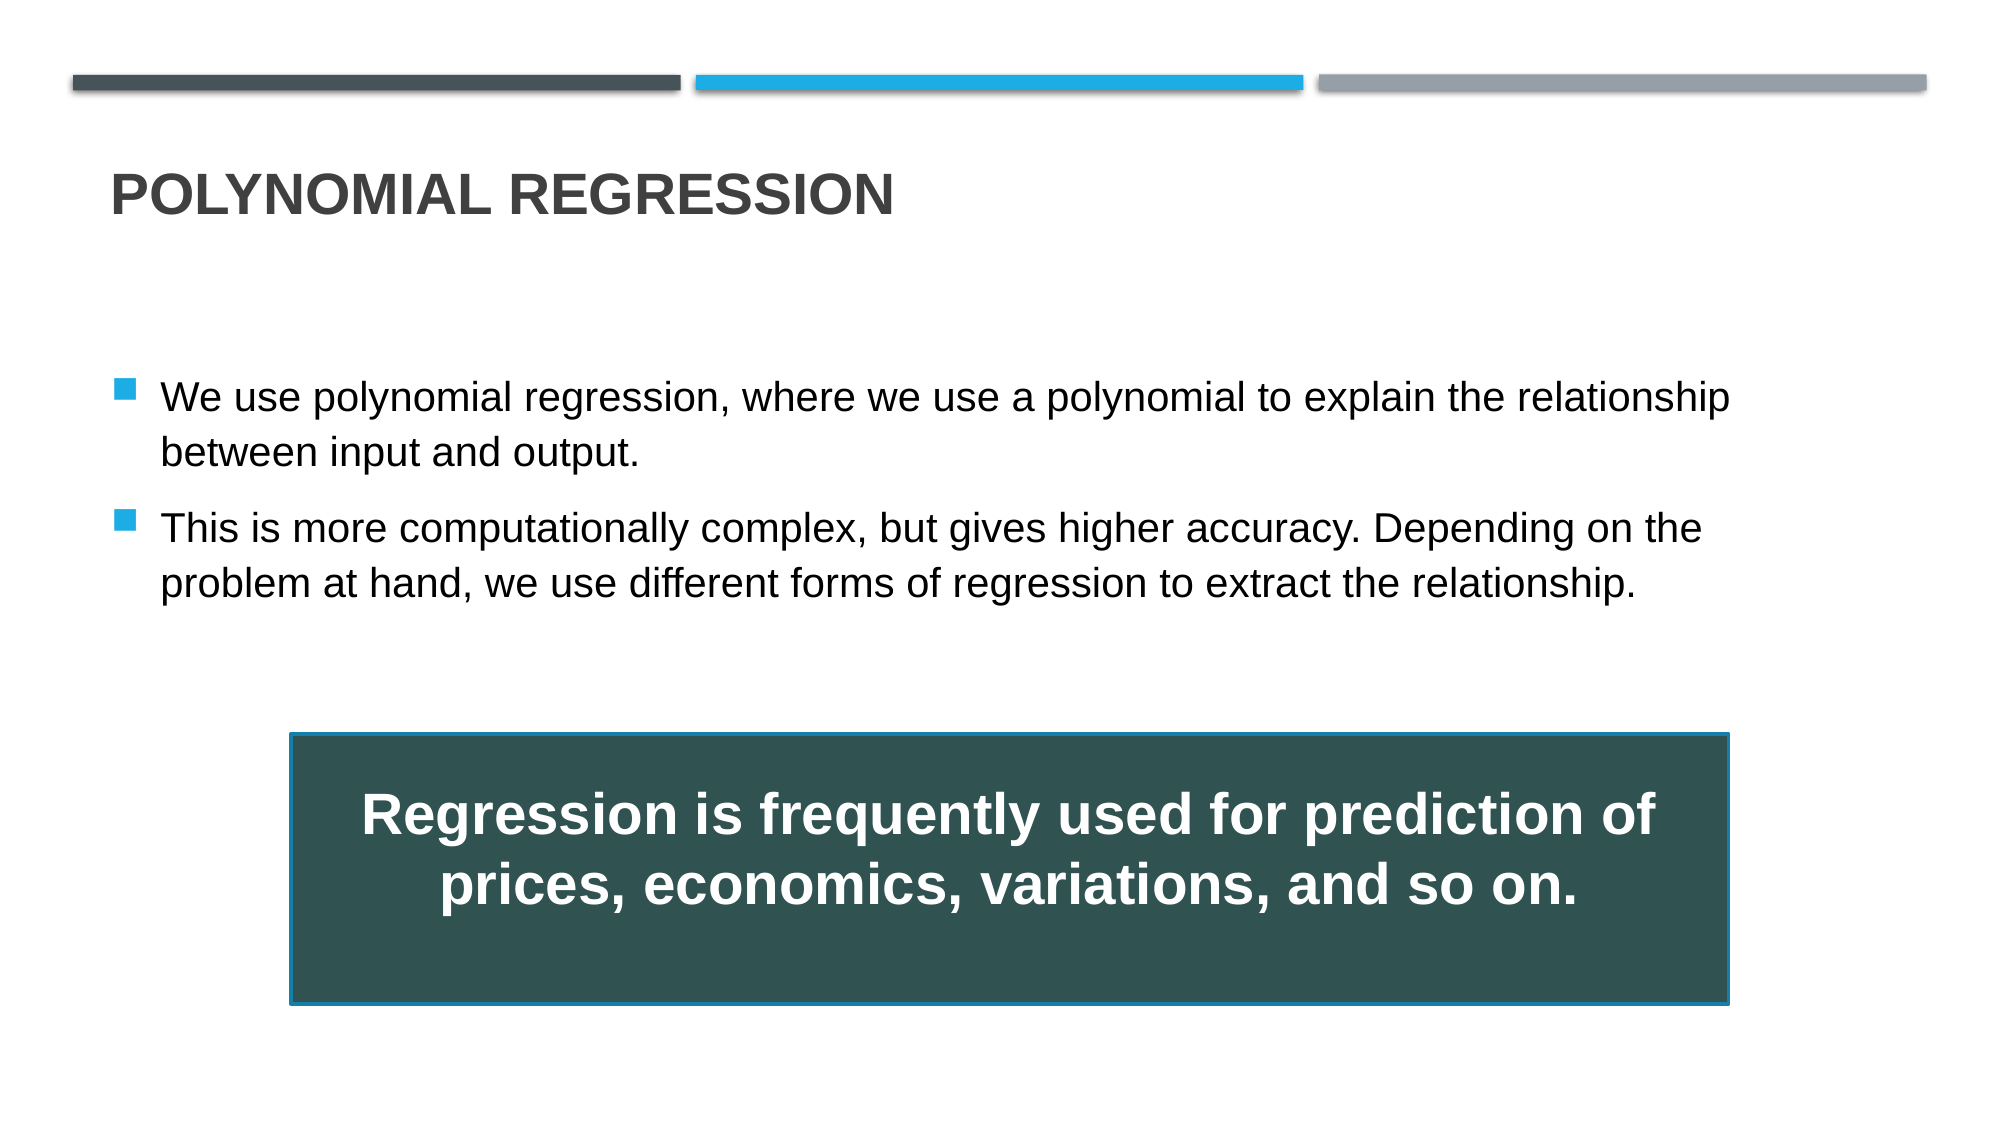

# Polynomial Regression
We use polynomial regression, where we use a polynomial to explain the relationship between input and output.
This is more computationally complex, but gives higher accuracy. Depending on the problem at hand, we use different forms of regression to extract the relationship.

Regression is frequently used for prediction of prices, economics, variations, and so on.